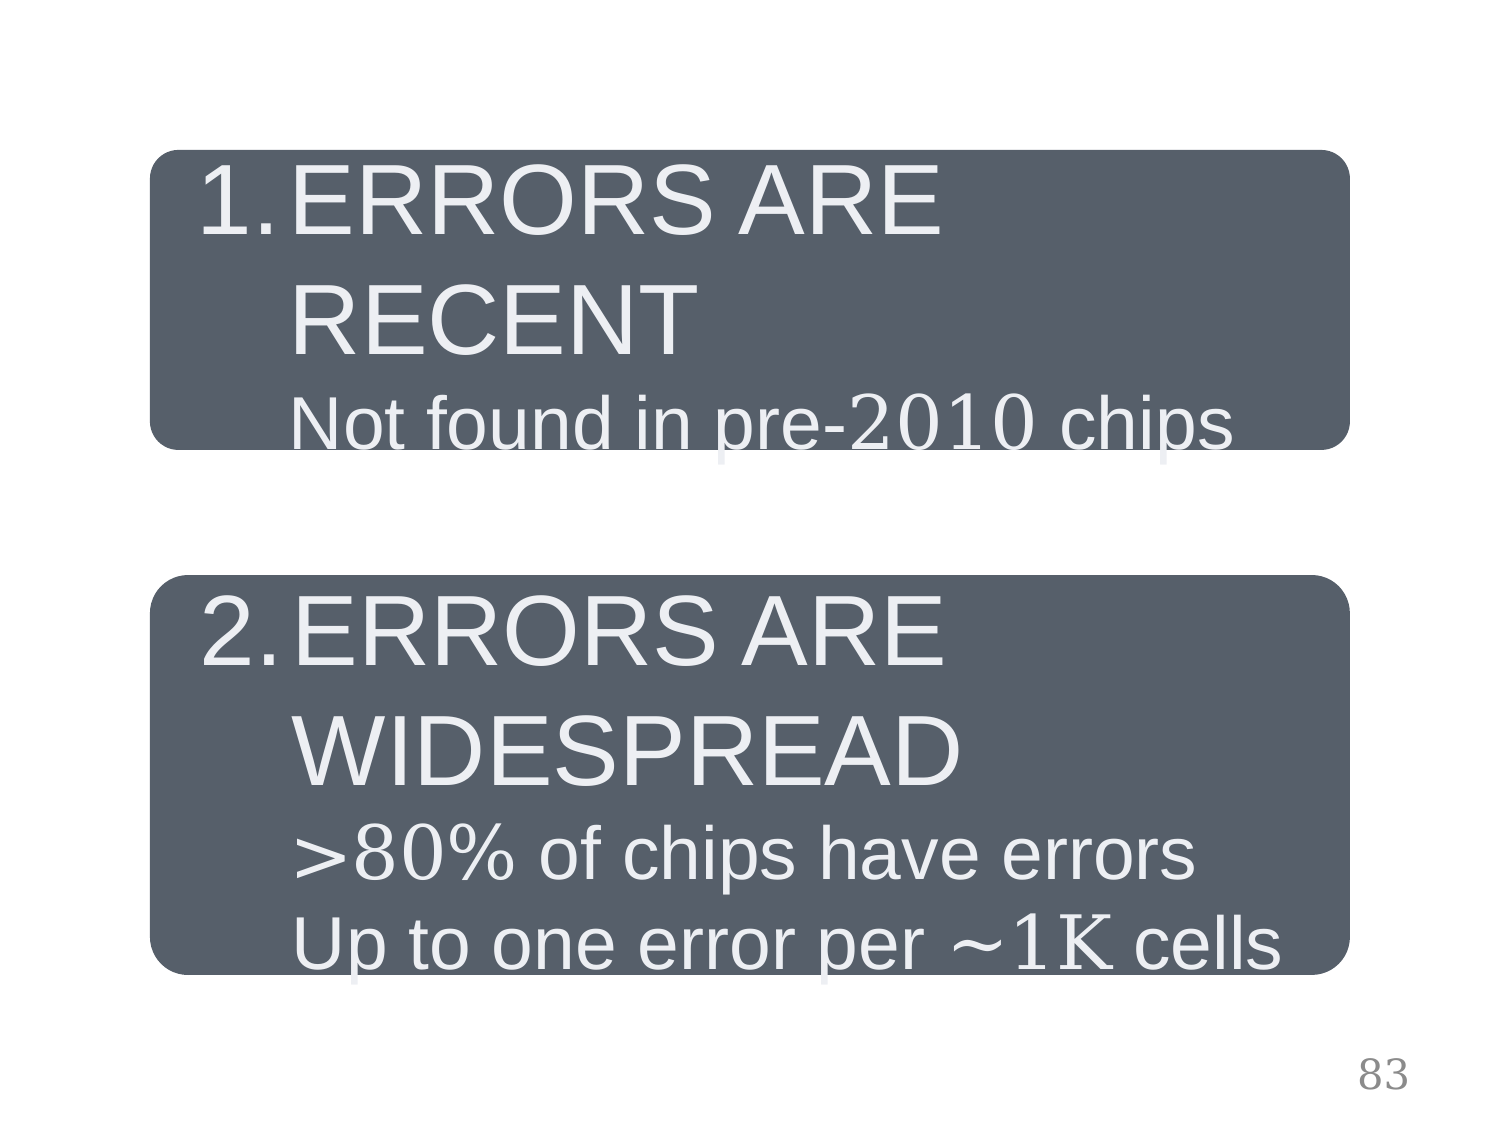

ERRORS ARE RECENT
Not found in pre-2010 chips
ERRORS ARE WIDESPREAD
>80% of chips have errors
Up to one error per ~1K cells
83